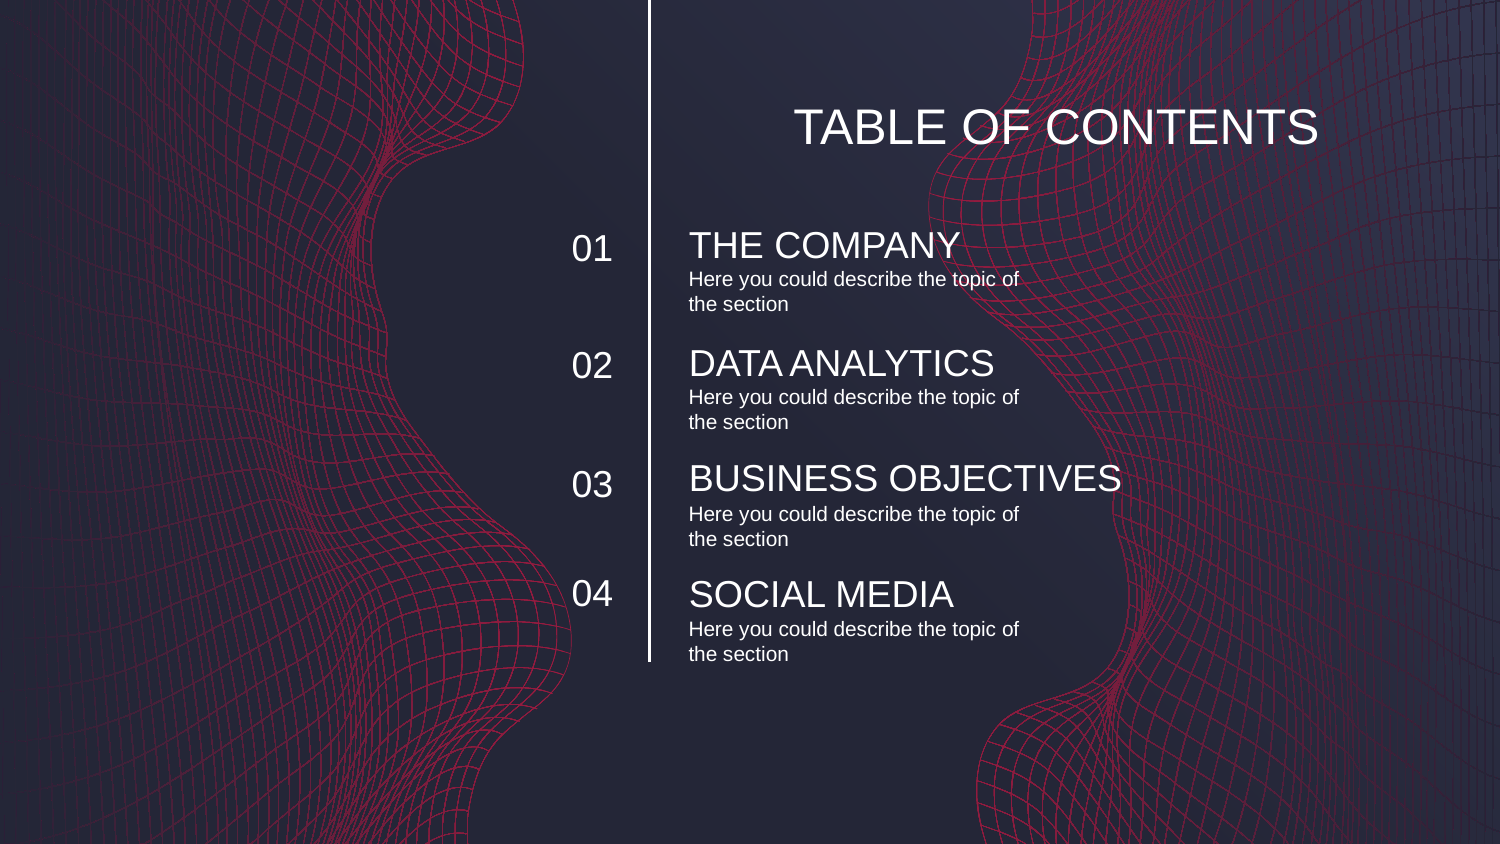

# TABLE OF CONTENTS
THE COMPANY
01
Here you could describe the topic of the section
DATA ANALYTICS
02
Here you could describe the topic of the section

BUSINESS OBJECTIVES
03
Here you could describe the topic of the section

SOCIAL MEDIA
04
Here you could describe the topic of the section